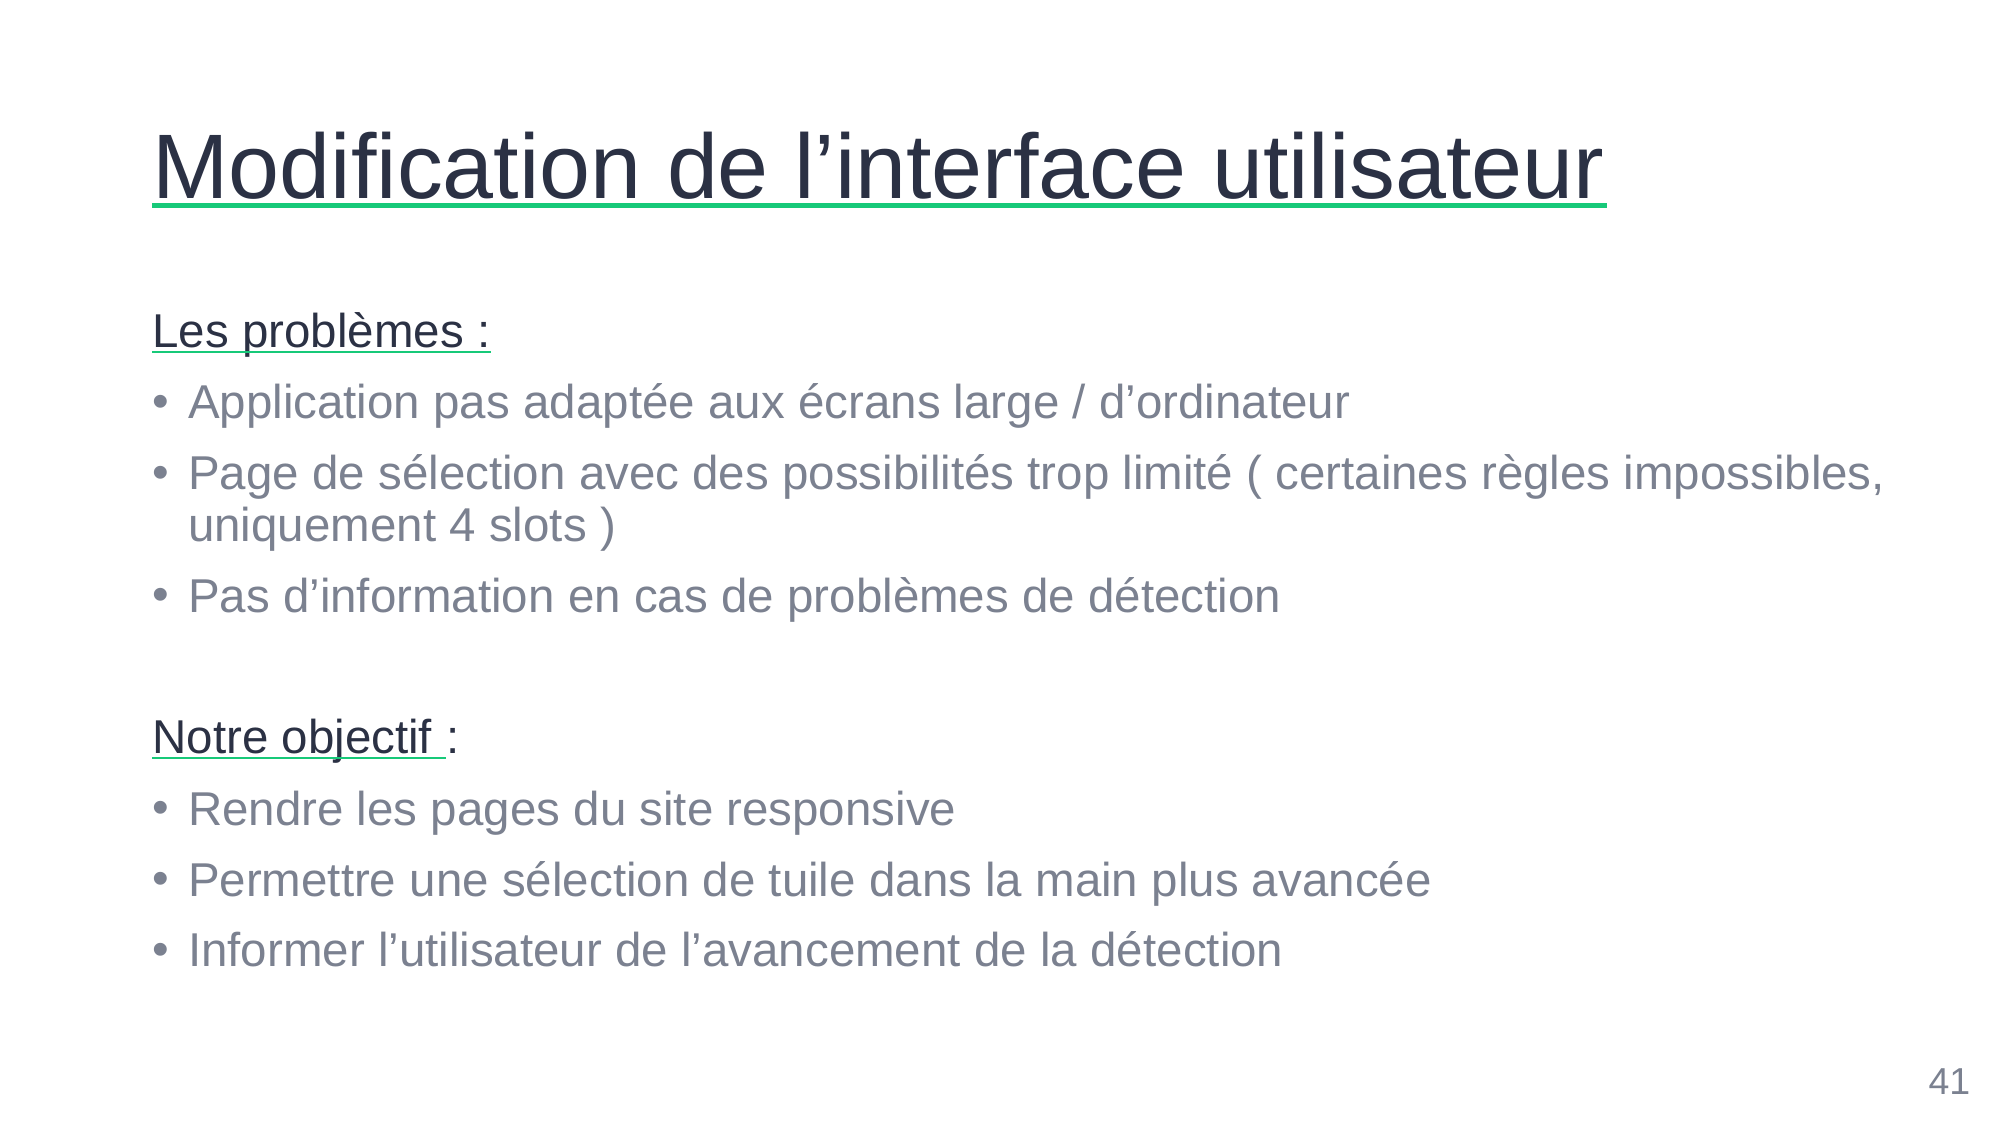

# Modification de l’interface utilisateur
Les problèmes :
Application pas adaptée aux écrans large / d’ordinateur
Page de sélection avec des possibilités trop limité ( certaines règles impossibles, uniquement 4 slots )
Pas d’information en cas de problèmes de détection

Notre objectif :
Rendre les pages du site responsive
Permettre une sélection de tuile dans la main plus avancée
Informer l’utilisateur de l’avancement de la détection

41